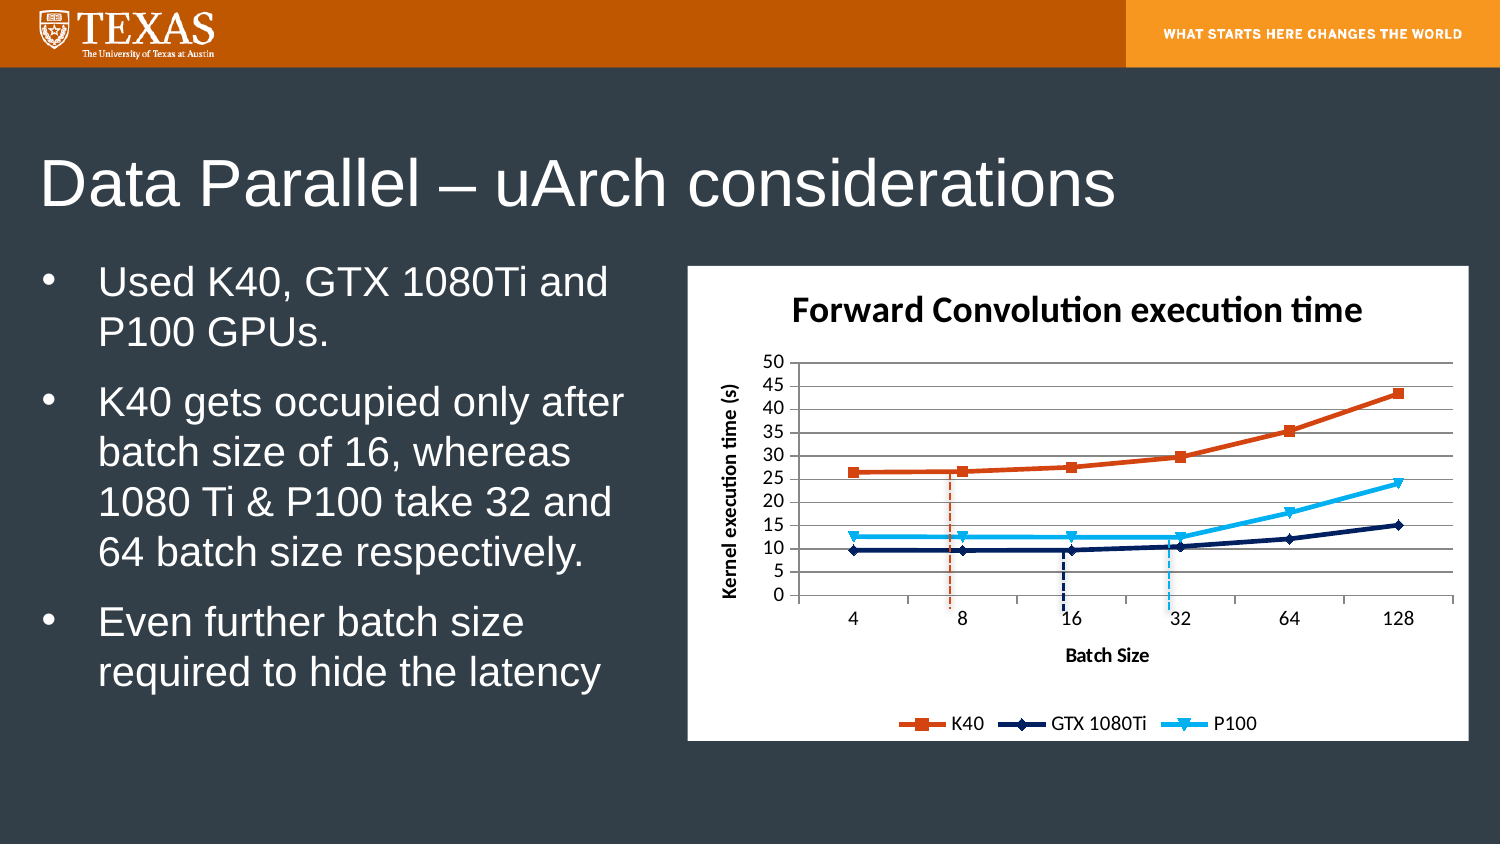

# Data Parallel – uArch considerations

Used K40, GTX 1080Ti and P100 GPUs.

K40 gets occupied only after batch size of 16, whereas 1080 Ti & P100 take 32 and 64 batch size respectively.

Even further batch size required to hide the latency

### Chart: Forward Convolution execution time

| Category |  |  |  |
|---|---|---|---|
| 4 | 26.510217 | 9.733474 | 12.648455 |
| 8 | 26.64869 | 9.6798 | 12.582053 |
| 16 | 27.582705 | 9.7386 | 12.527317 |
| 32 | 29.761225 | 10.512 | 12.508554 |
| 64 | 35.385824 | 12.162 | 17.760807 |
| 128 | 43.414 | 15.125 | 24.078 |